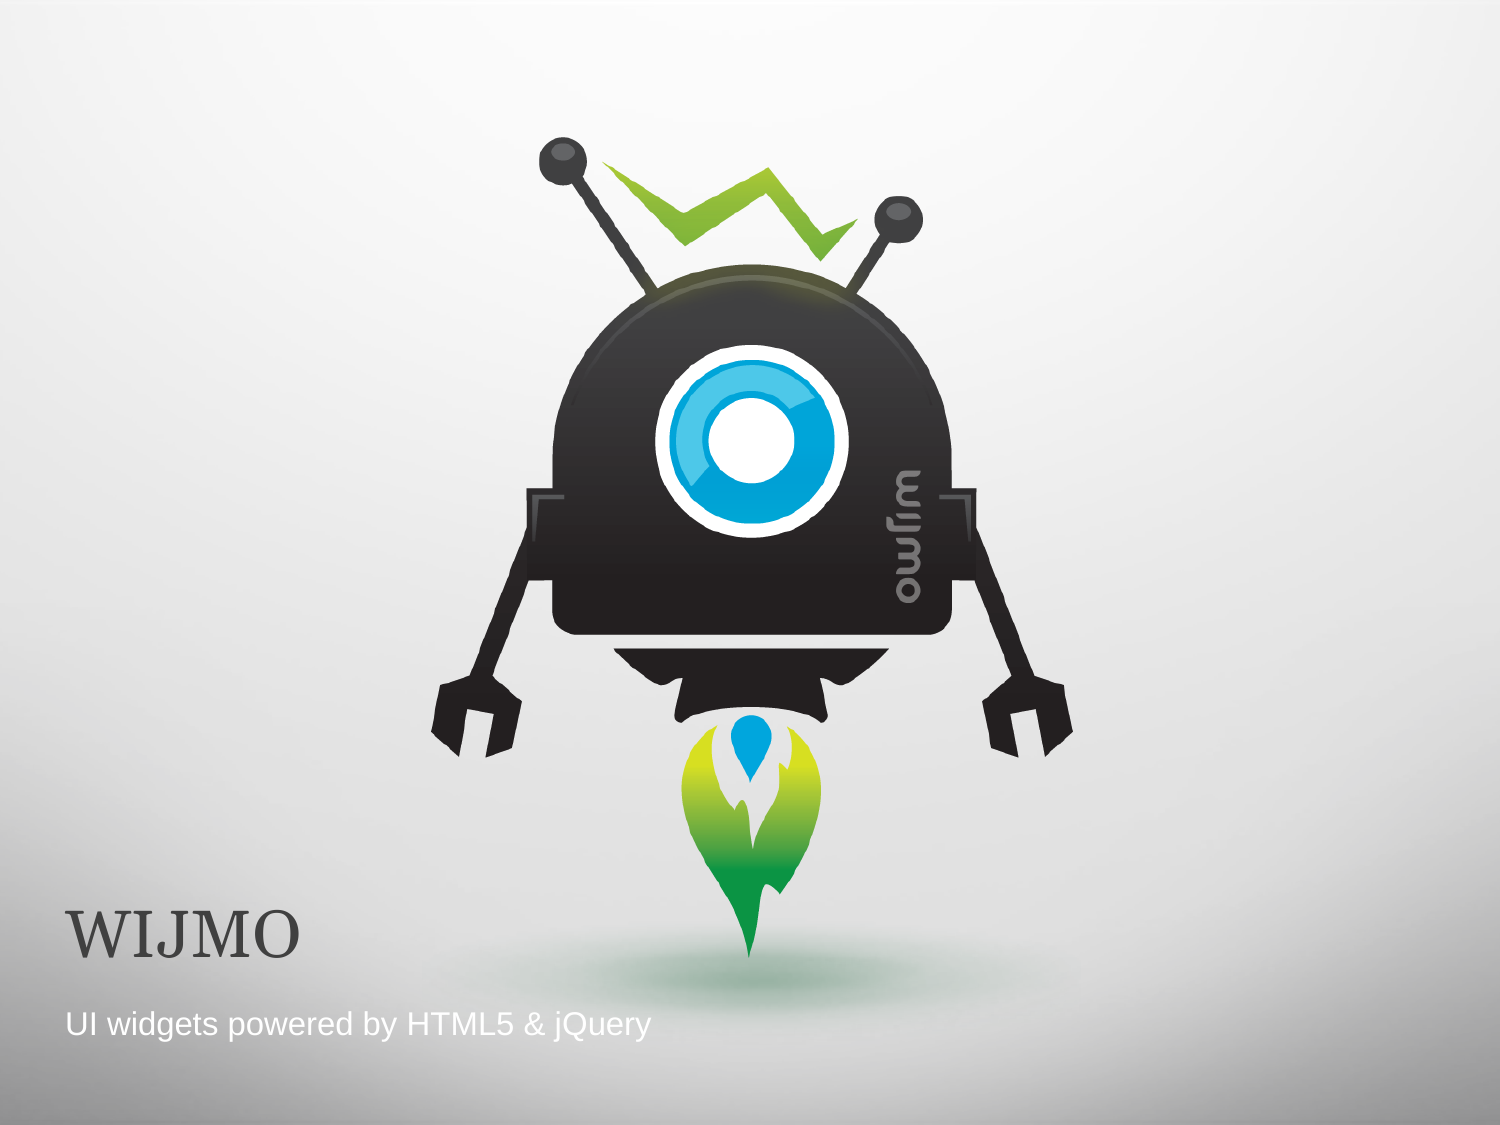

# WIJMO
UI widgets powered by HTML5 & jQuery